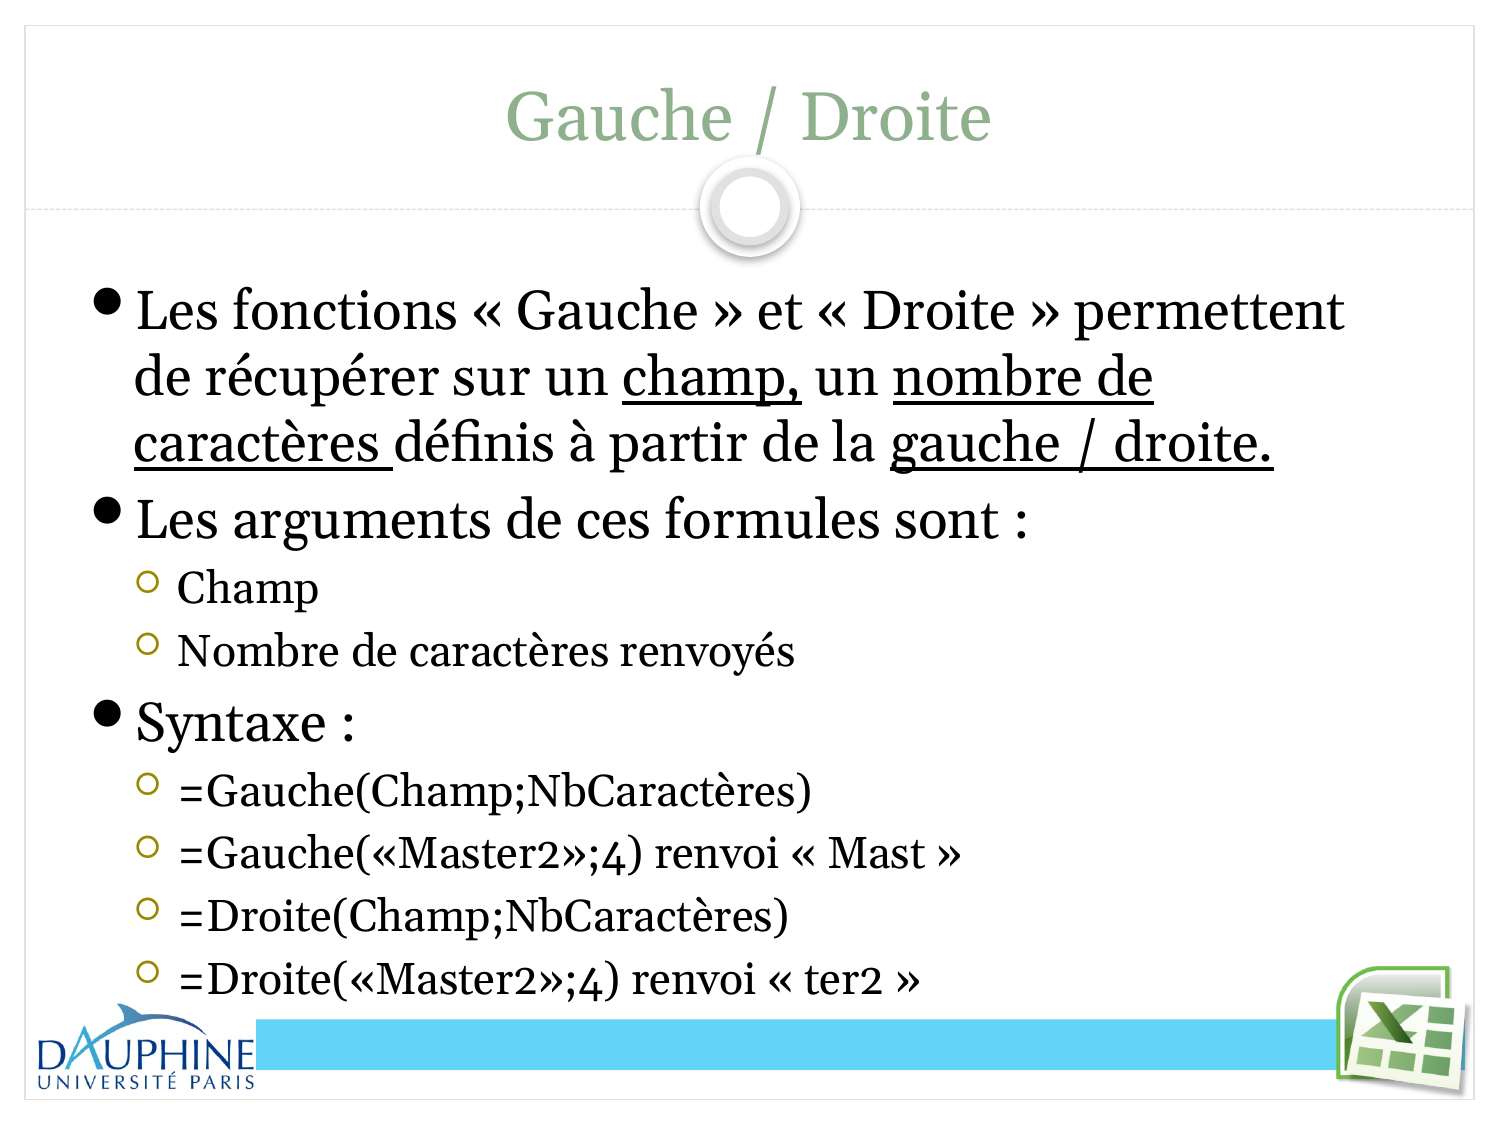

# Gauche / Droite
Les fonctions « Gauche » et « Droite » permettent de récupérer sur un champ, un nombre de caractères définis à partir de la gauche / droite.
Les arguments de ces formules sont :
Champ
Nombre de caractères renvoyés
Syntaxe :
=Gauche(Champ;NbCaractères)
=Gauche(«Master2»;4) renvoi « Mast »
=Droite(Champ;NbCaractères)
=Droite(«Master2»;4) renvoi « ter2 »